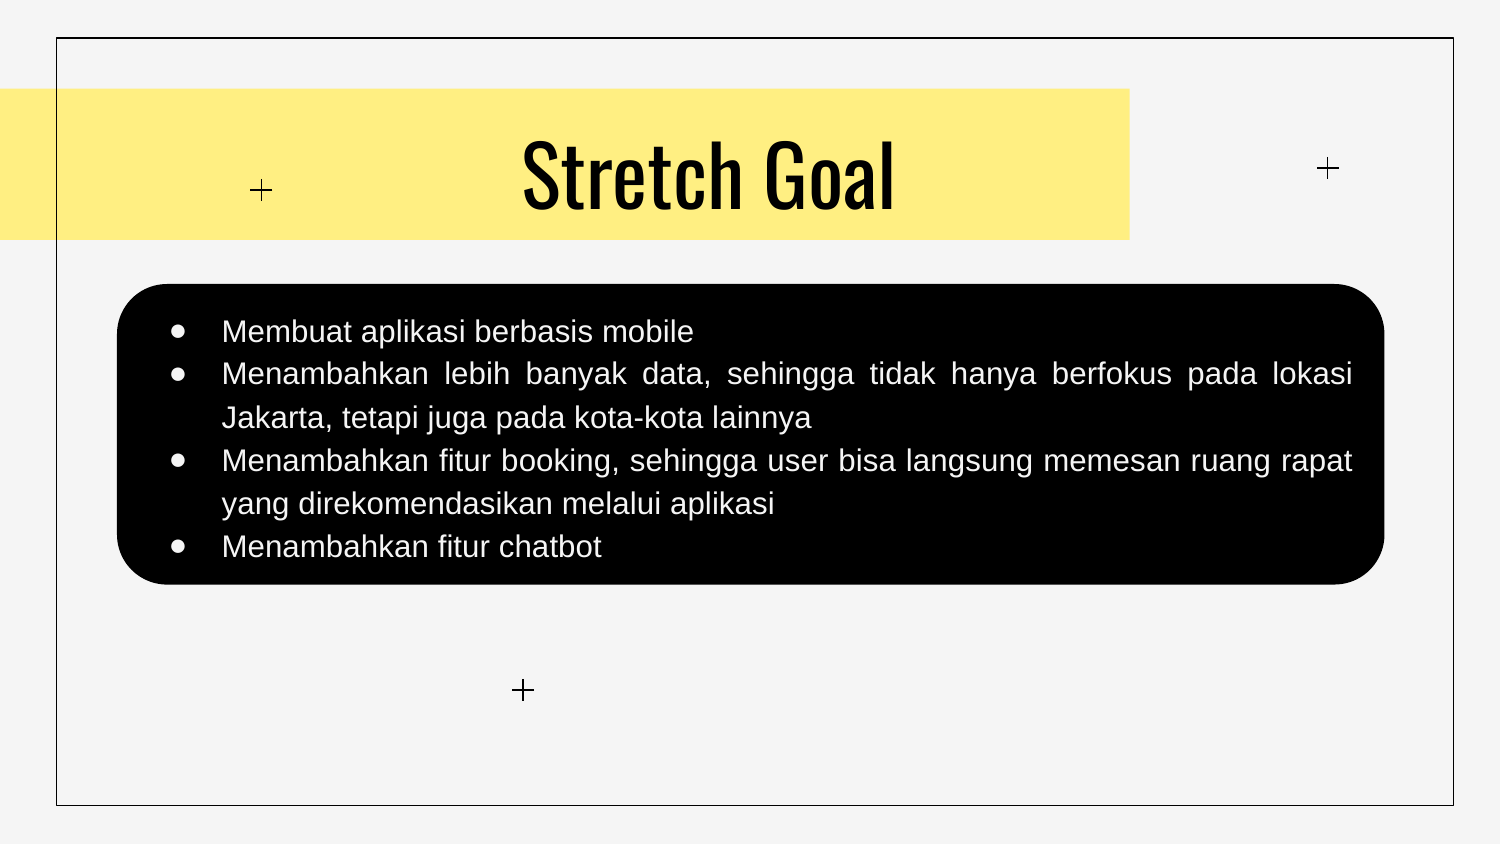

# Stretch Goal
Membuat aplikasi berbasis mobile
Menambahkan lebih banyak data, sehingga tidak hanya berfokus pada lokasi Jakarta, tetapi juga pada kota-kota lainnya
Menambahkan fitur booking, sehingga user bisa langsung memesan ruang rapat yang direkomendasikan melalui aplikasi
Menambahkan fitur chatbot